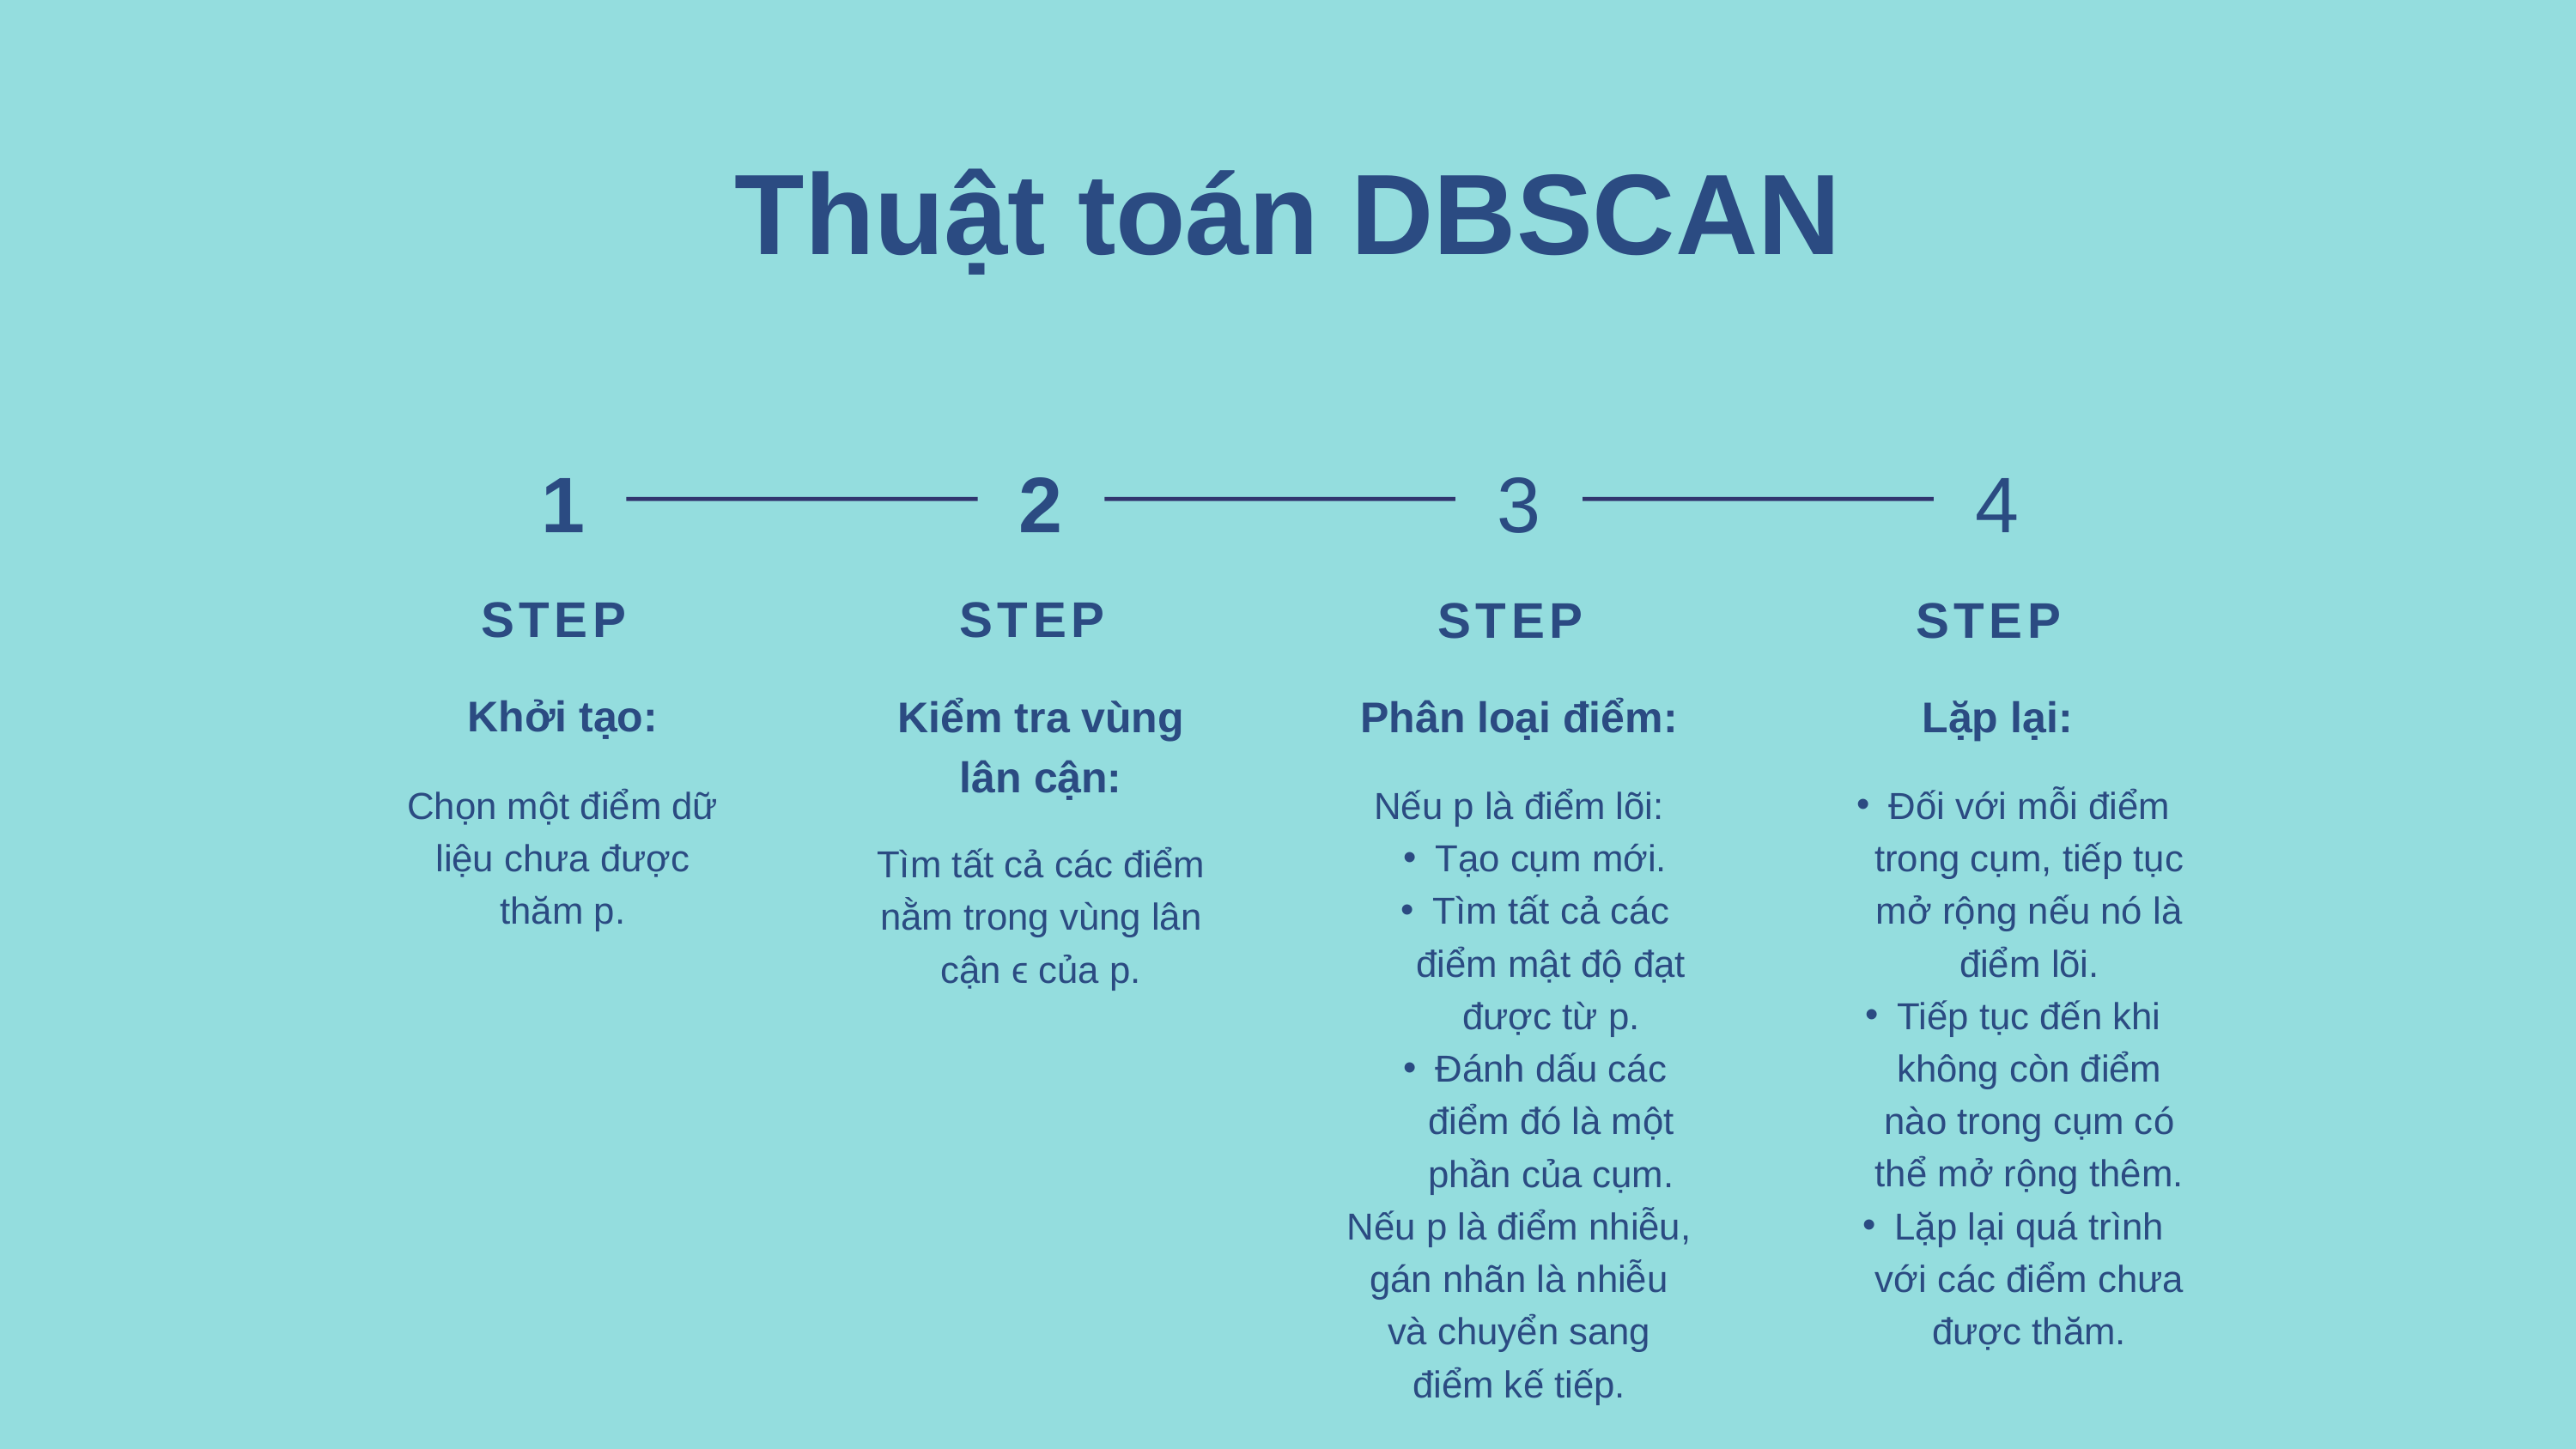

Thuật toán DBSCAN

1

2

3

4

STEP
Khởi tạo:
Chọn một điểm dữ liệu chưa được thăm p.
STEP
Kiểm tra vùng lân cận:
Tìm tất cả các điểm nằm trong vùng lân cận ϵ của p.
STEP
Phân loại điểm:
Nếu p là điểm lõi:
Tạo cụm mới.
Tìm tất cả các điểm mật độ đạt được từ p.
Đánh dấu các điểm đó là một phần của cụm.
Nếu p là điểm nhiễu, gán nhãn là nhiễu và chuyển sang điểm kế tiếp.

STEP
Lặp lại:
Đối với mỗi điểm trong cụm, tiếp tục mở rộng nếu nó là điểm lõi.
Tiếp tục đến khi không còn điểm nào trong cụm có thể mở rộng thêm.
Lặp lại quá trình với các điểm chưa được thăm.